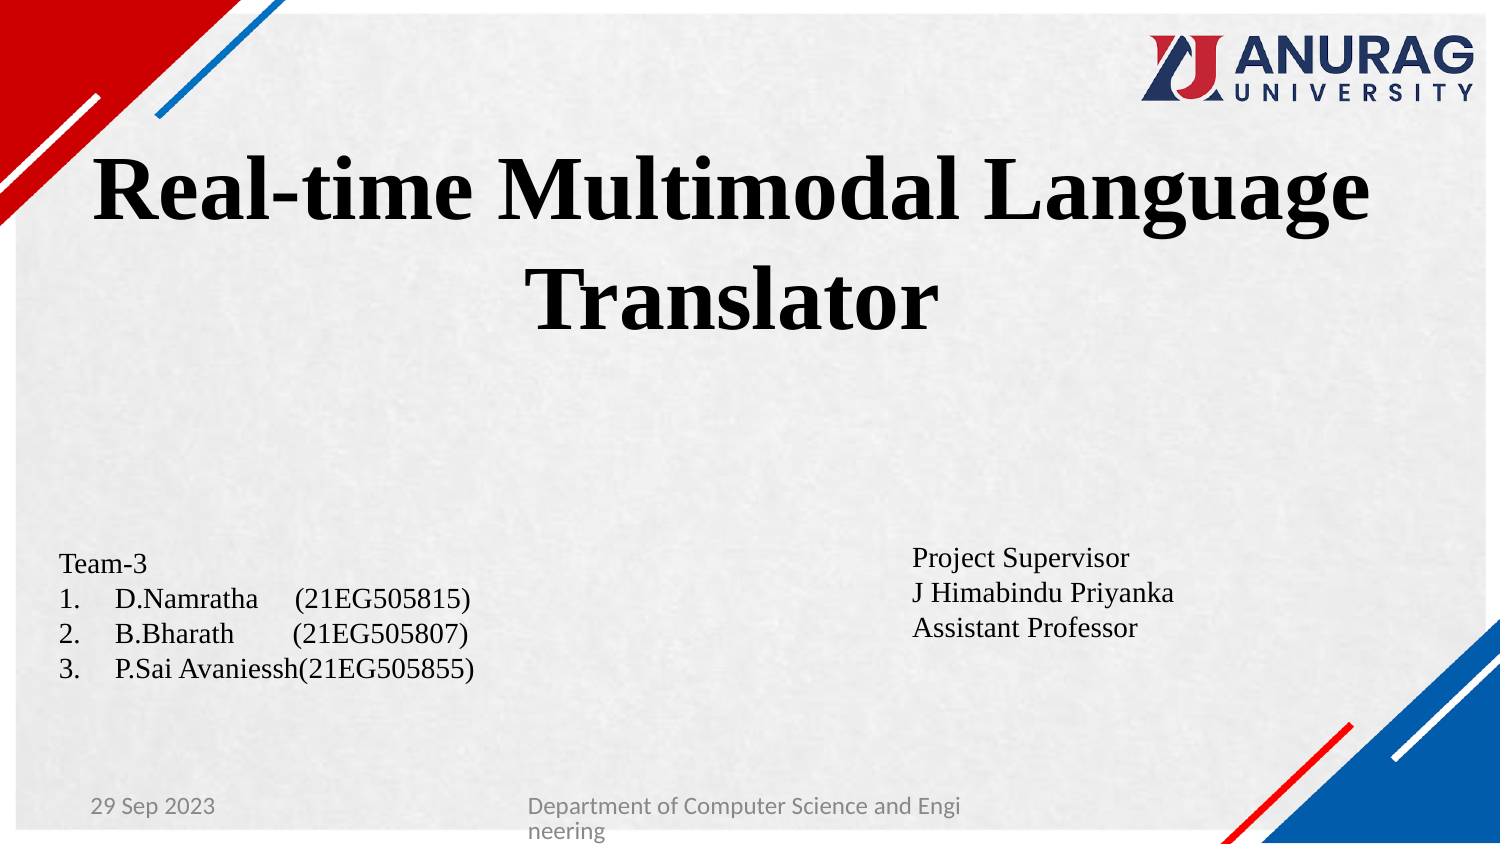

# Real-time Multimodal Language Translator

Project Supervisor
J Himabindu Priyanka
Assistant Professor
Team-3
D.Namratha     (21EG505815)
B.Bharath        (21EG505807)
P.Sai Avaniessh(21EG505855)
29 Sep 2023
Department of Computer Science and Engineering
1